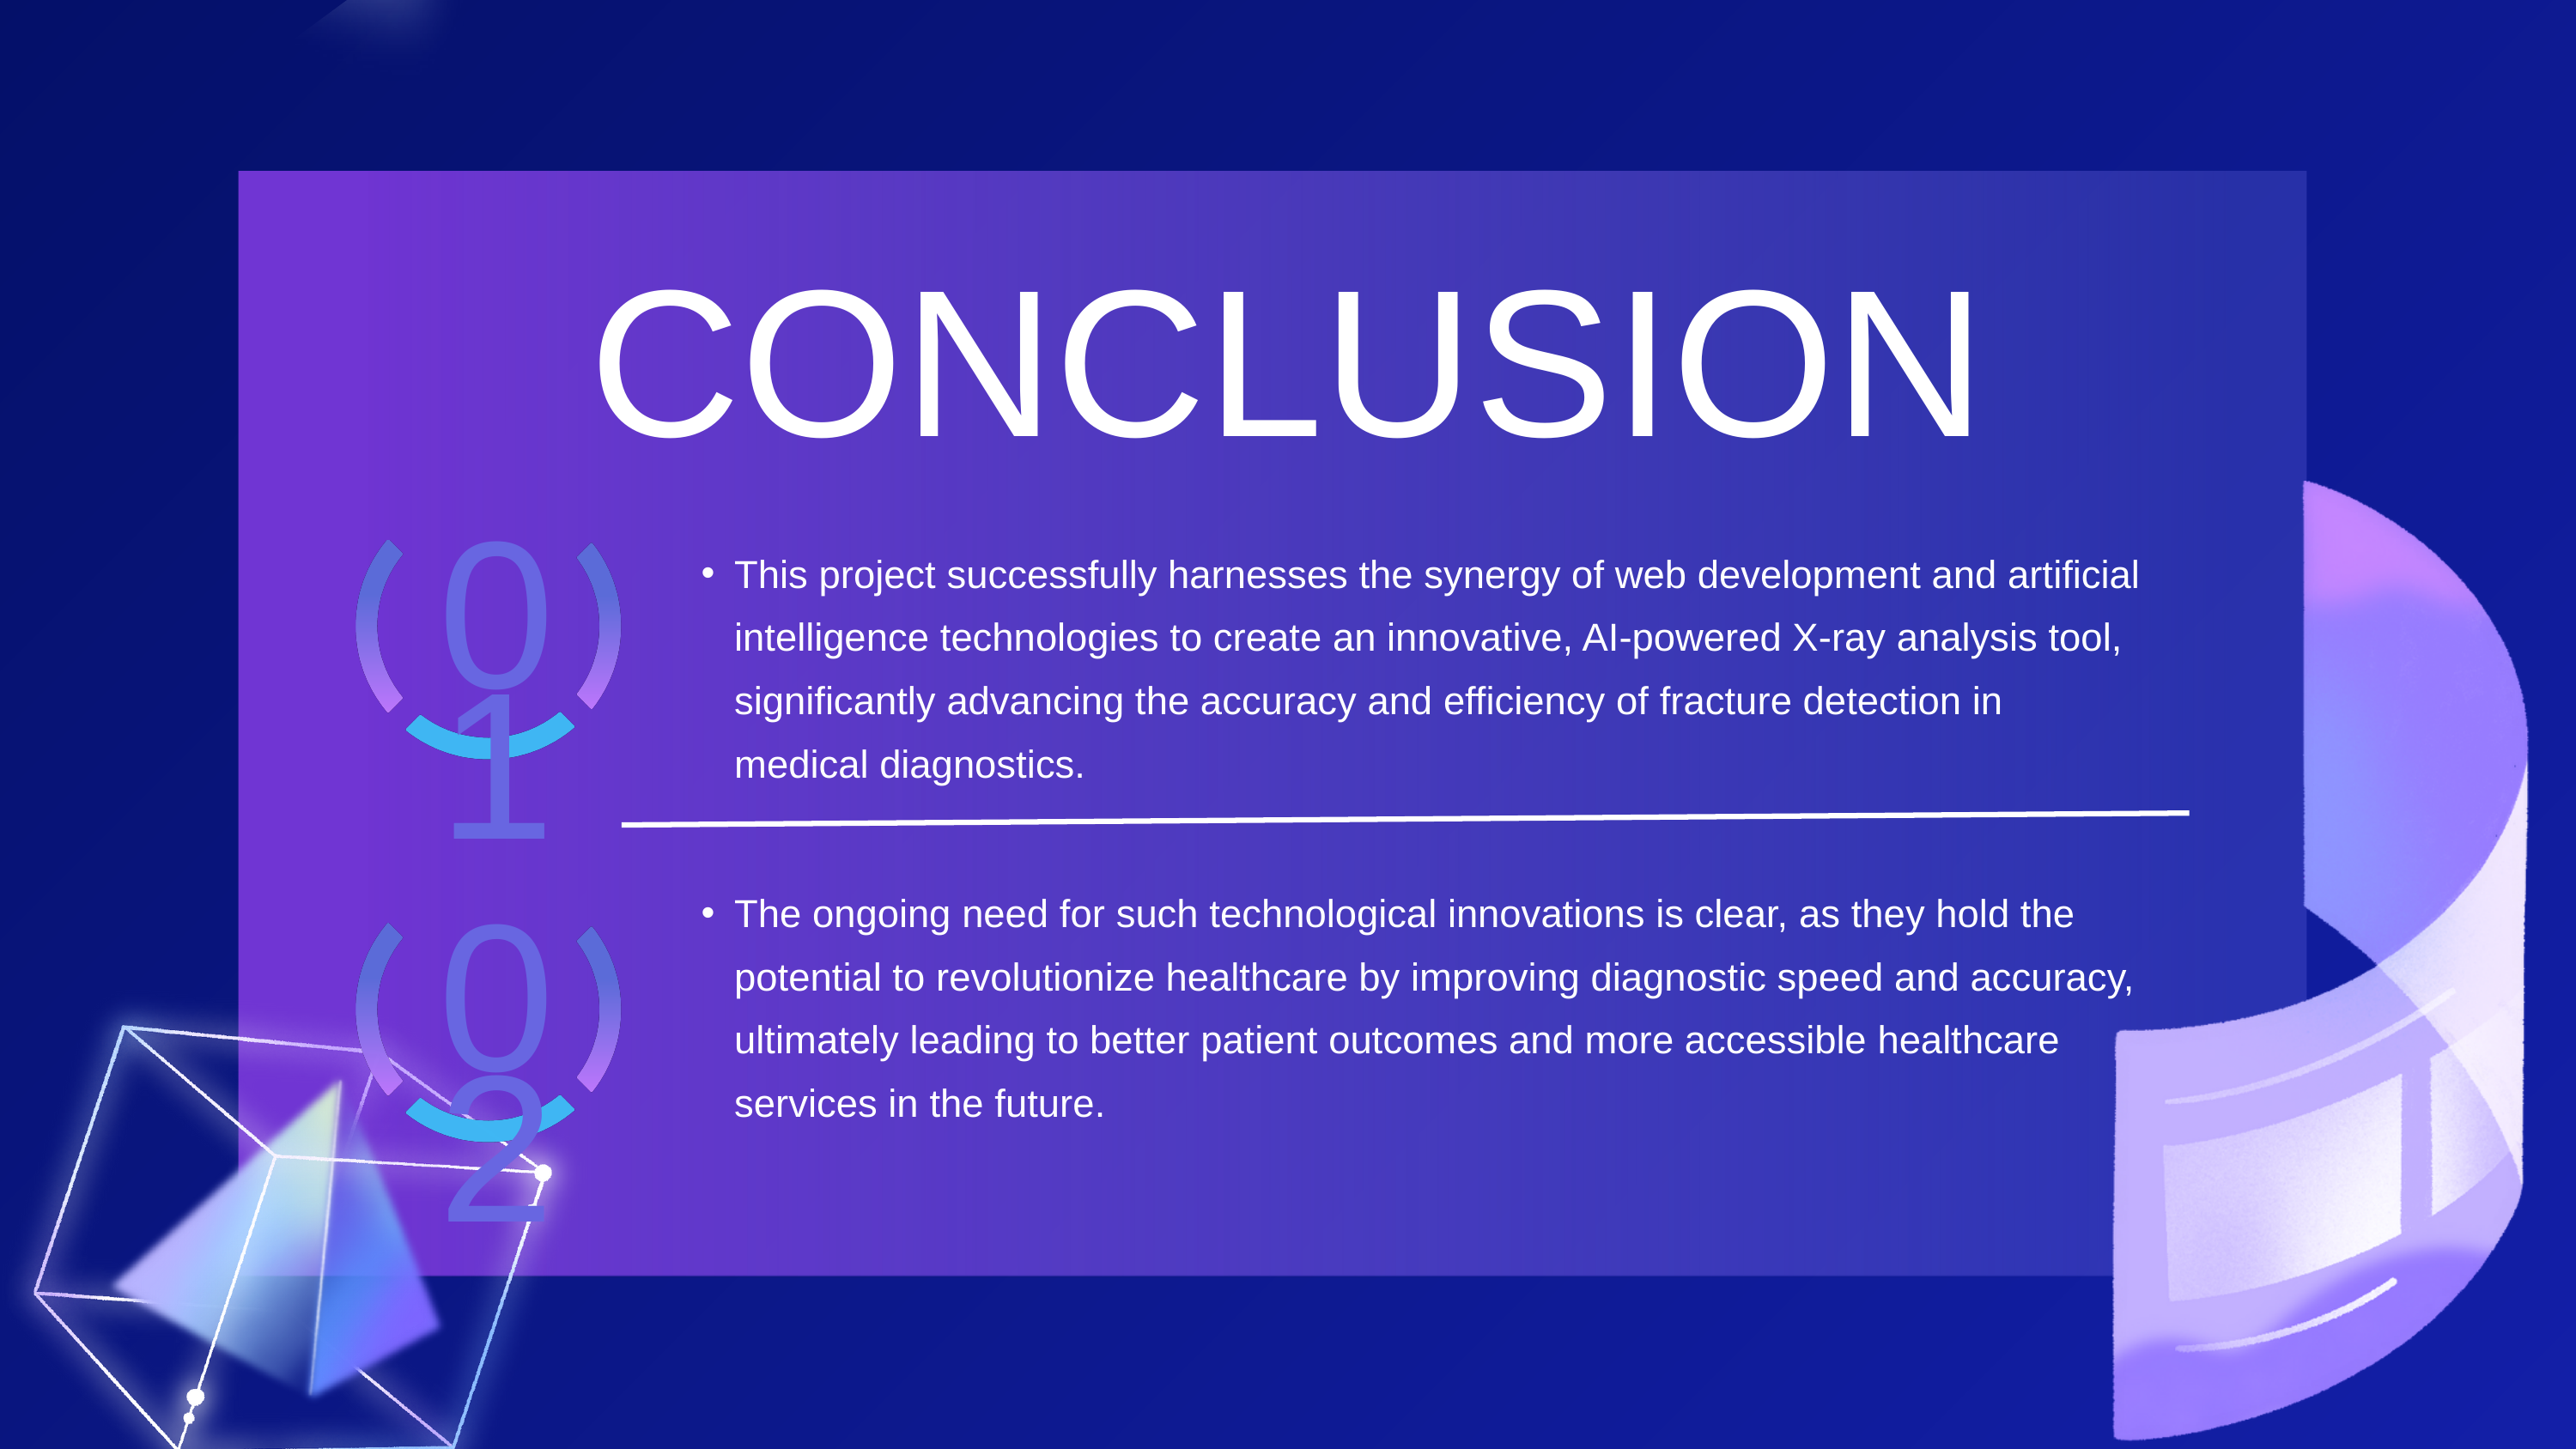

CONCLUSION

This project successfully harnesses the synergy of web development and artificial intelligence technologies to create an innovative, AI-powered X-ray analysis tool, significantly advancing the accuracy and efficiency of fracture detection in medical diagnostics.

01

The ongoing need for such technological innovations is clear, as they hold the potential to revolutionize healthcare by improving diagnostic speed and accuracy, ultimately leading to better patient outcomes and more accessible healthcare services in the future.

02